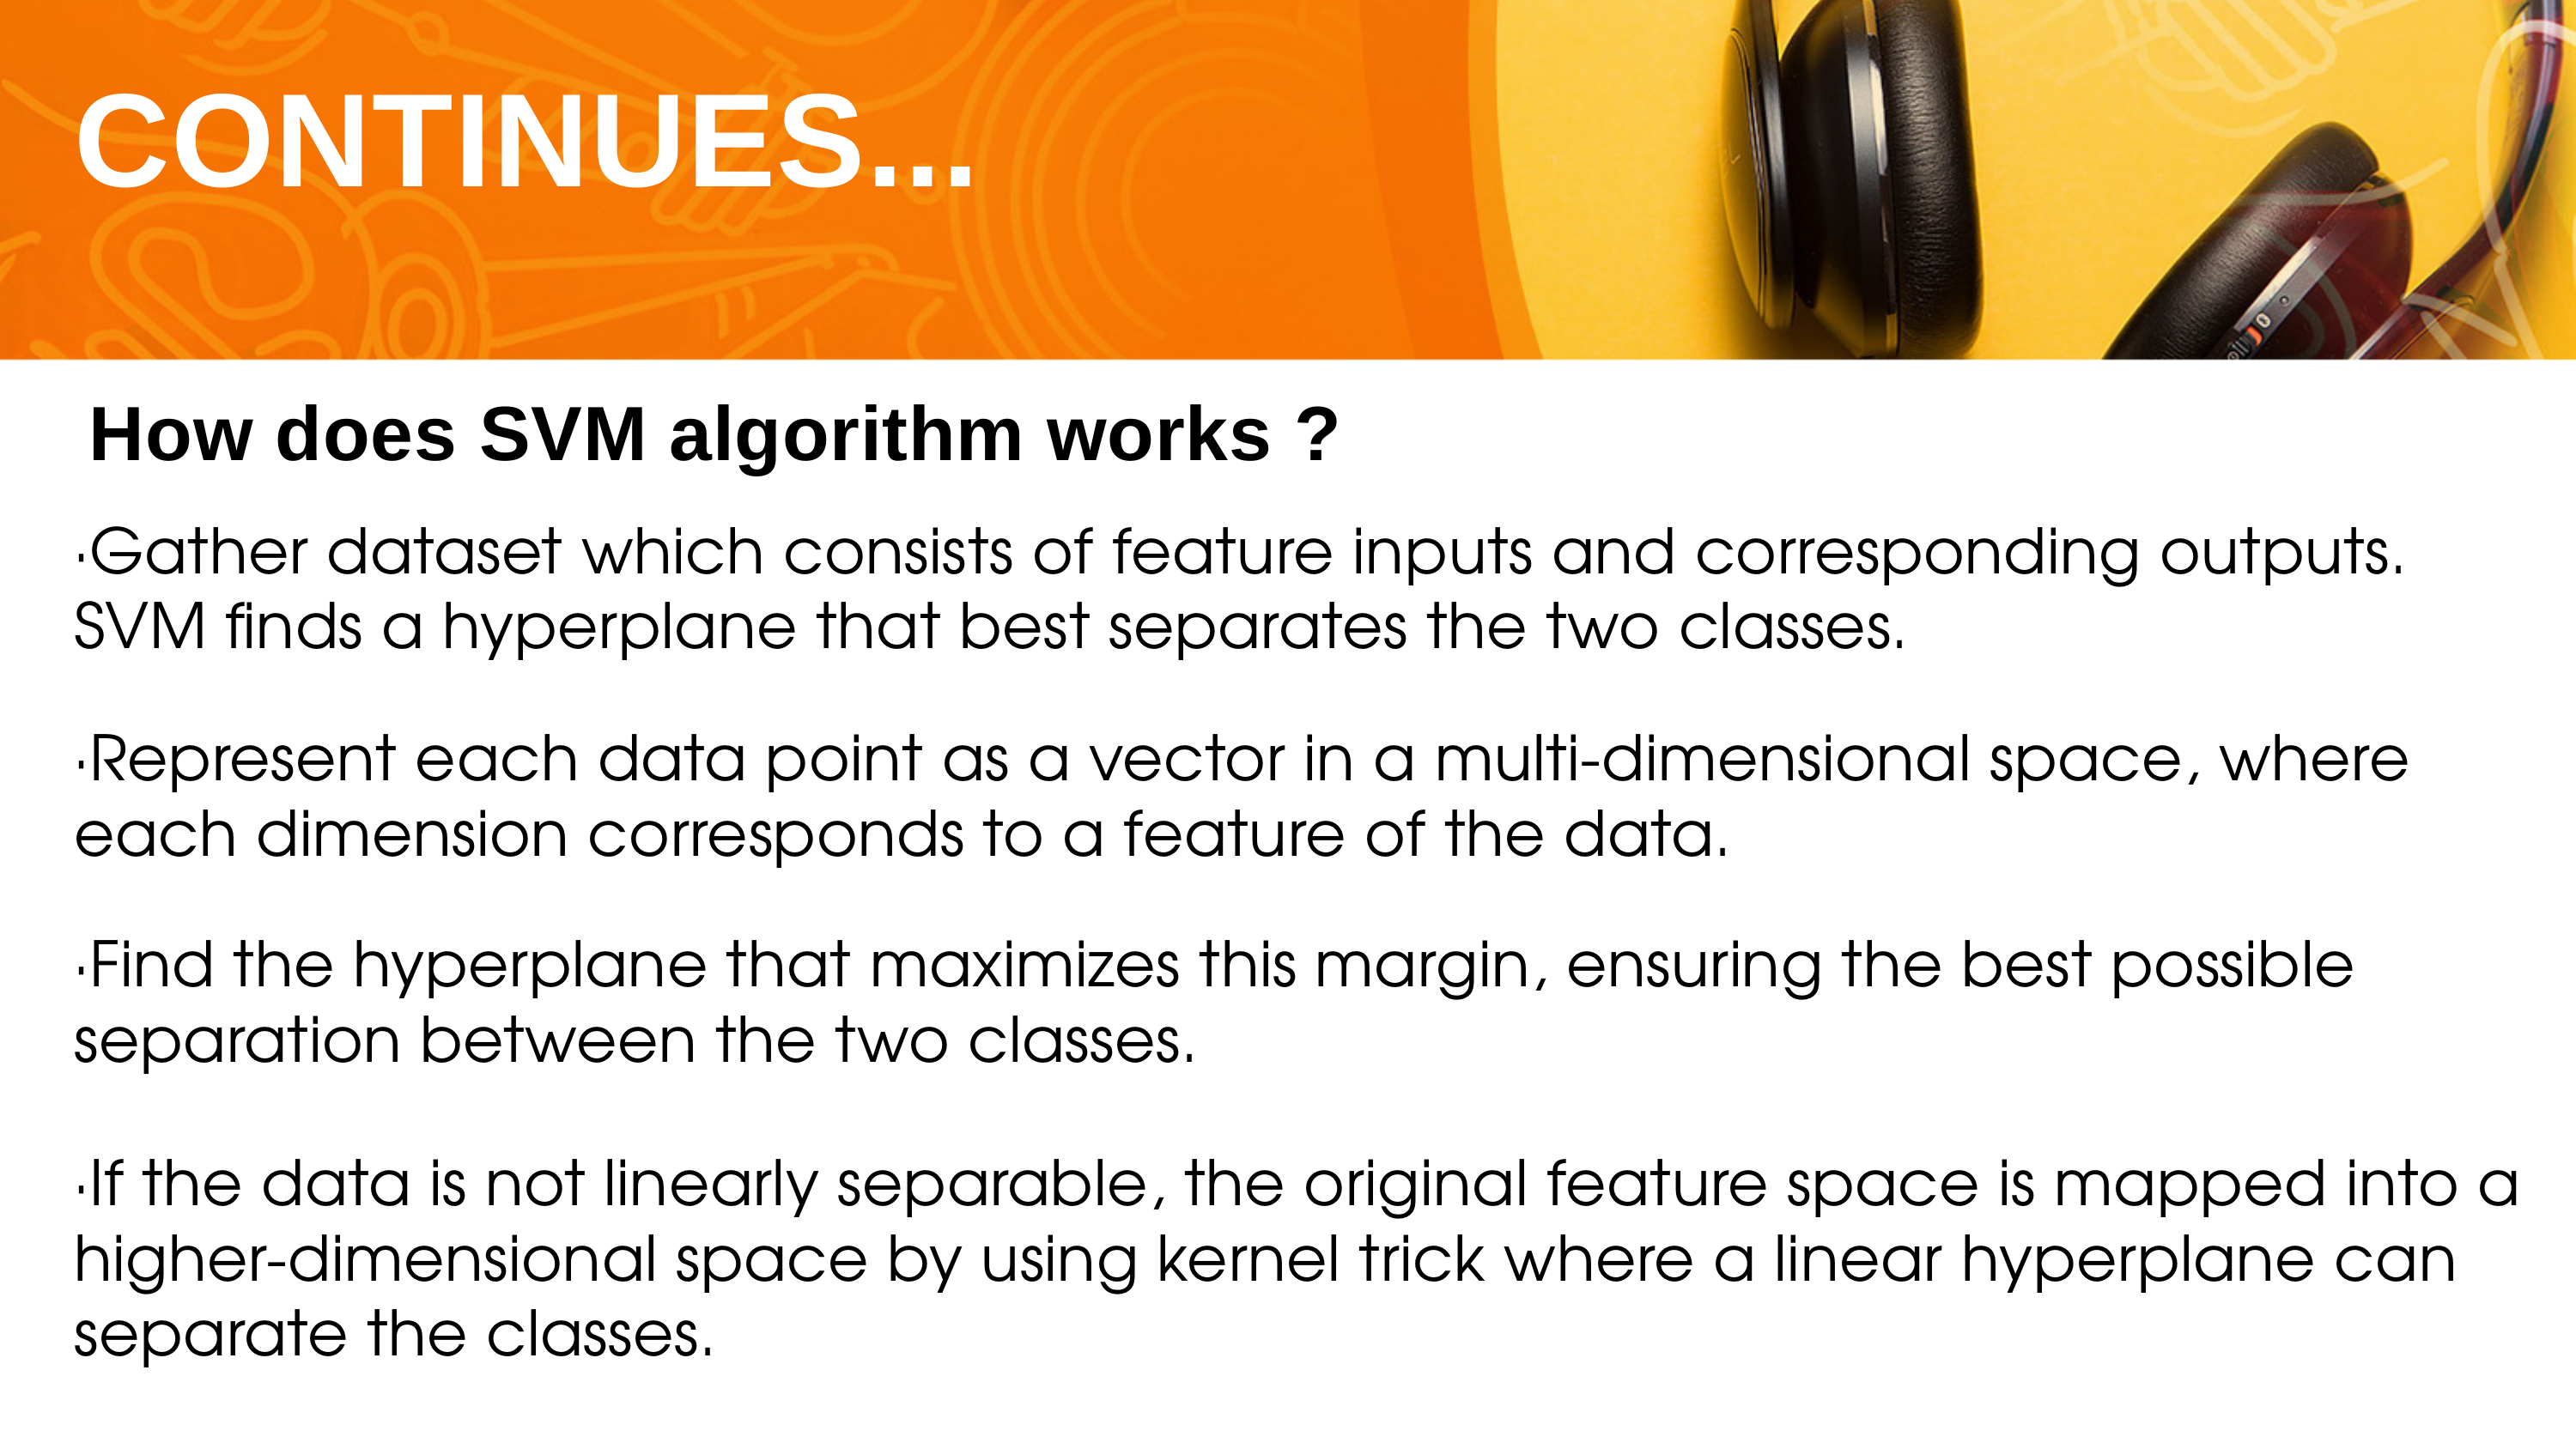

CONTINUES...
How does SVM algorithm works ?
·Gather dataset which consists of feature inputs and corresponding outputs.

SVM finds a hyperplane that best separates the two classes.
·Represent each data point as a vector in a multi-dimensional space, where each dimension corresponds to a feature of the data.
·Find the hyperplane that maximizes this margin, ensuring the best possible separation between the two classes.
·If the data is not linearly separable, the original feature space is mapped into a higher-dimensional space by using kernel trick where a linear hyperplane can separate the classes.